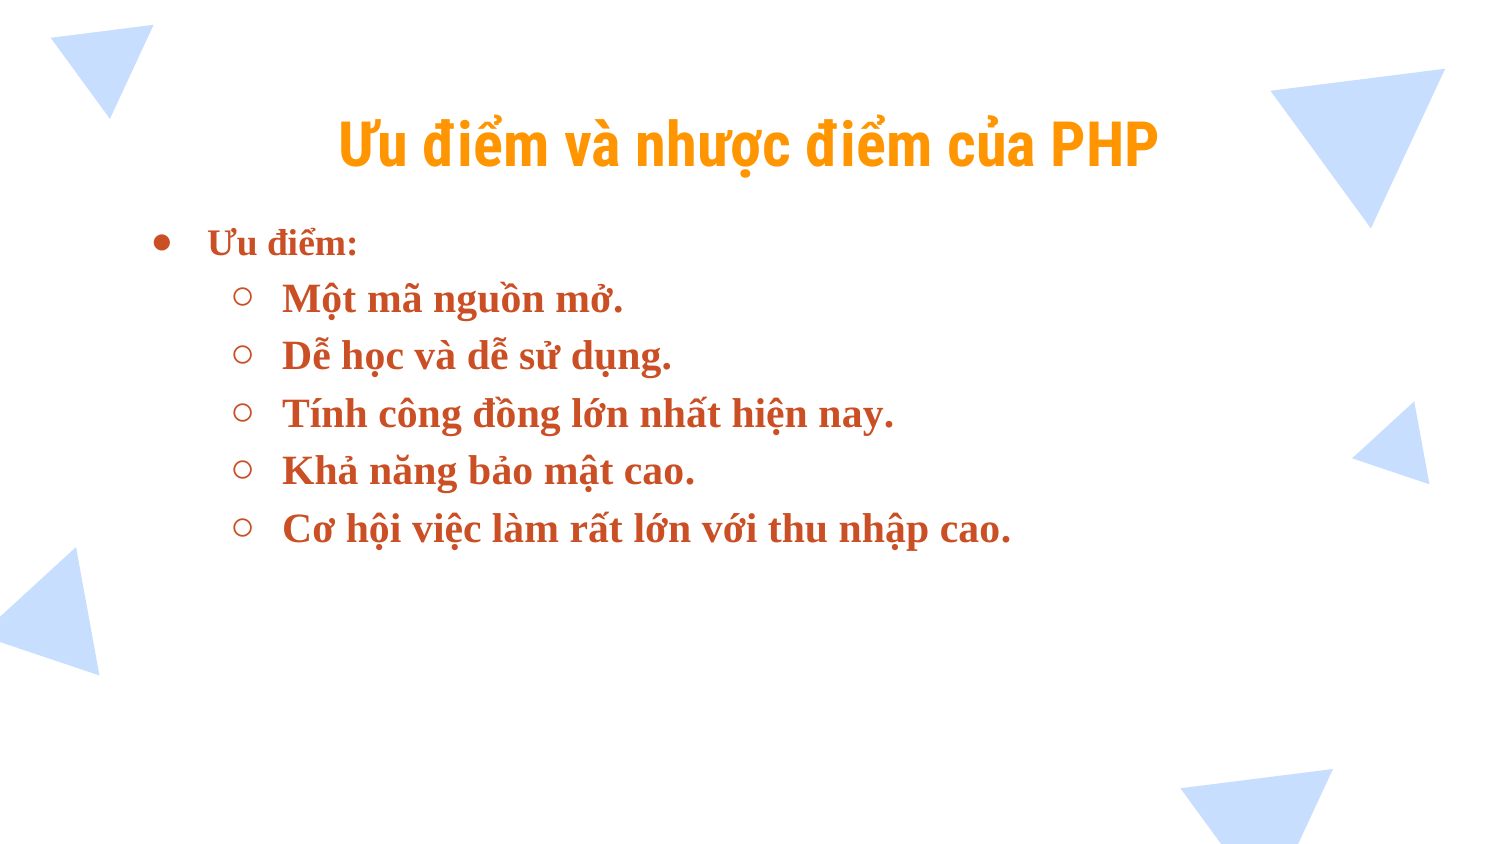

# Ưu điểm và nhược điểm của PHP
Ưu điểm:
Một mã nguồn mở.
Dễ học và dễ sử dụng.
Tính công đồng lớn nhất hiện nay.
Khả năng bảo mật cao.
Cơ hội việc làm rất lớn với thu nhập cao.